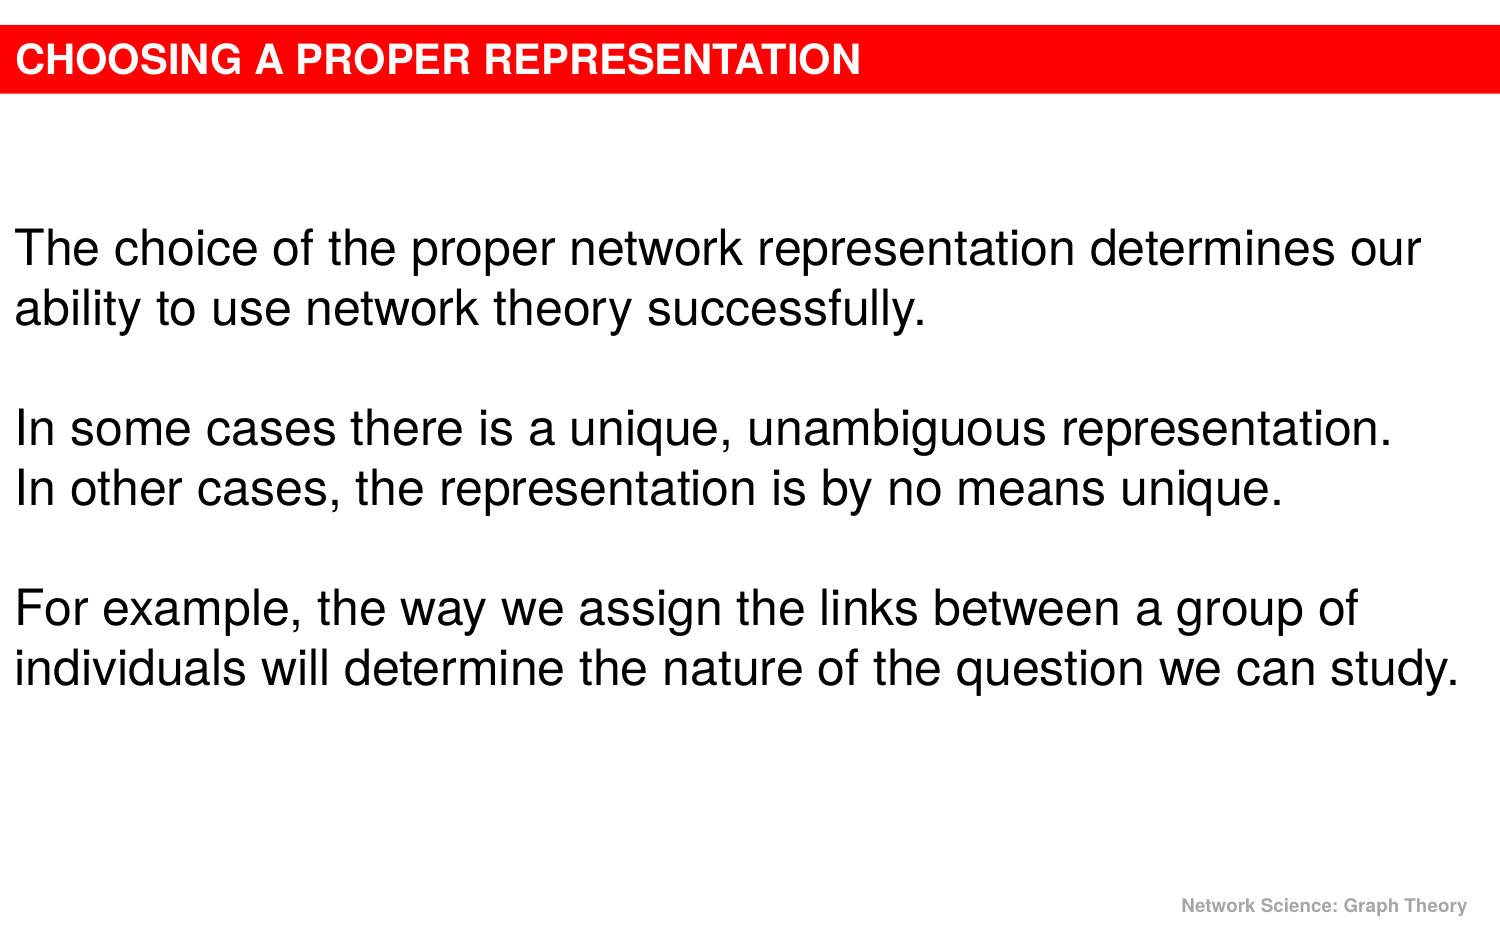

CHOOSING A PROPER REPRESENTATION
The choice of the proper network representation determines our ability to use network theory successfully.

In some cases there is a unique, unambiguous representation.
In other cases, the representation is by no means unique.

For example, the way we assign the links between a group of individuals will determine the nature of the question we can study.
Network Science: Graph Theory